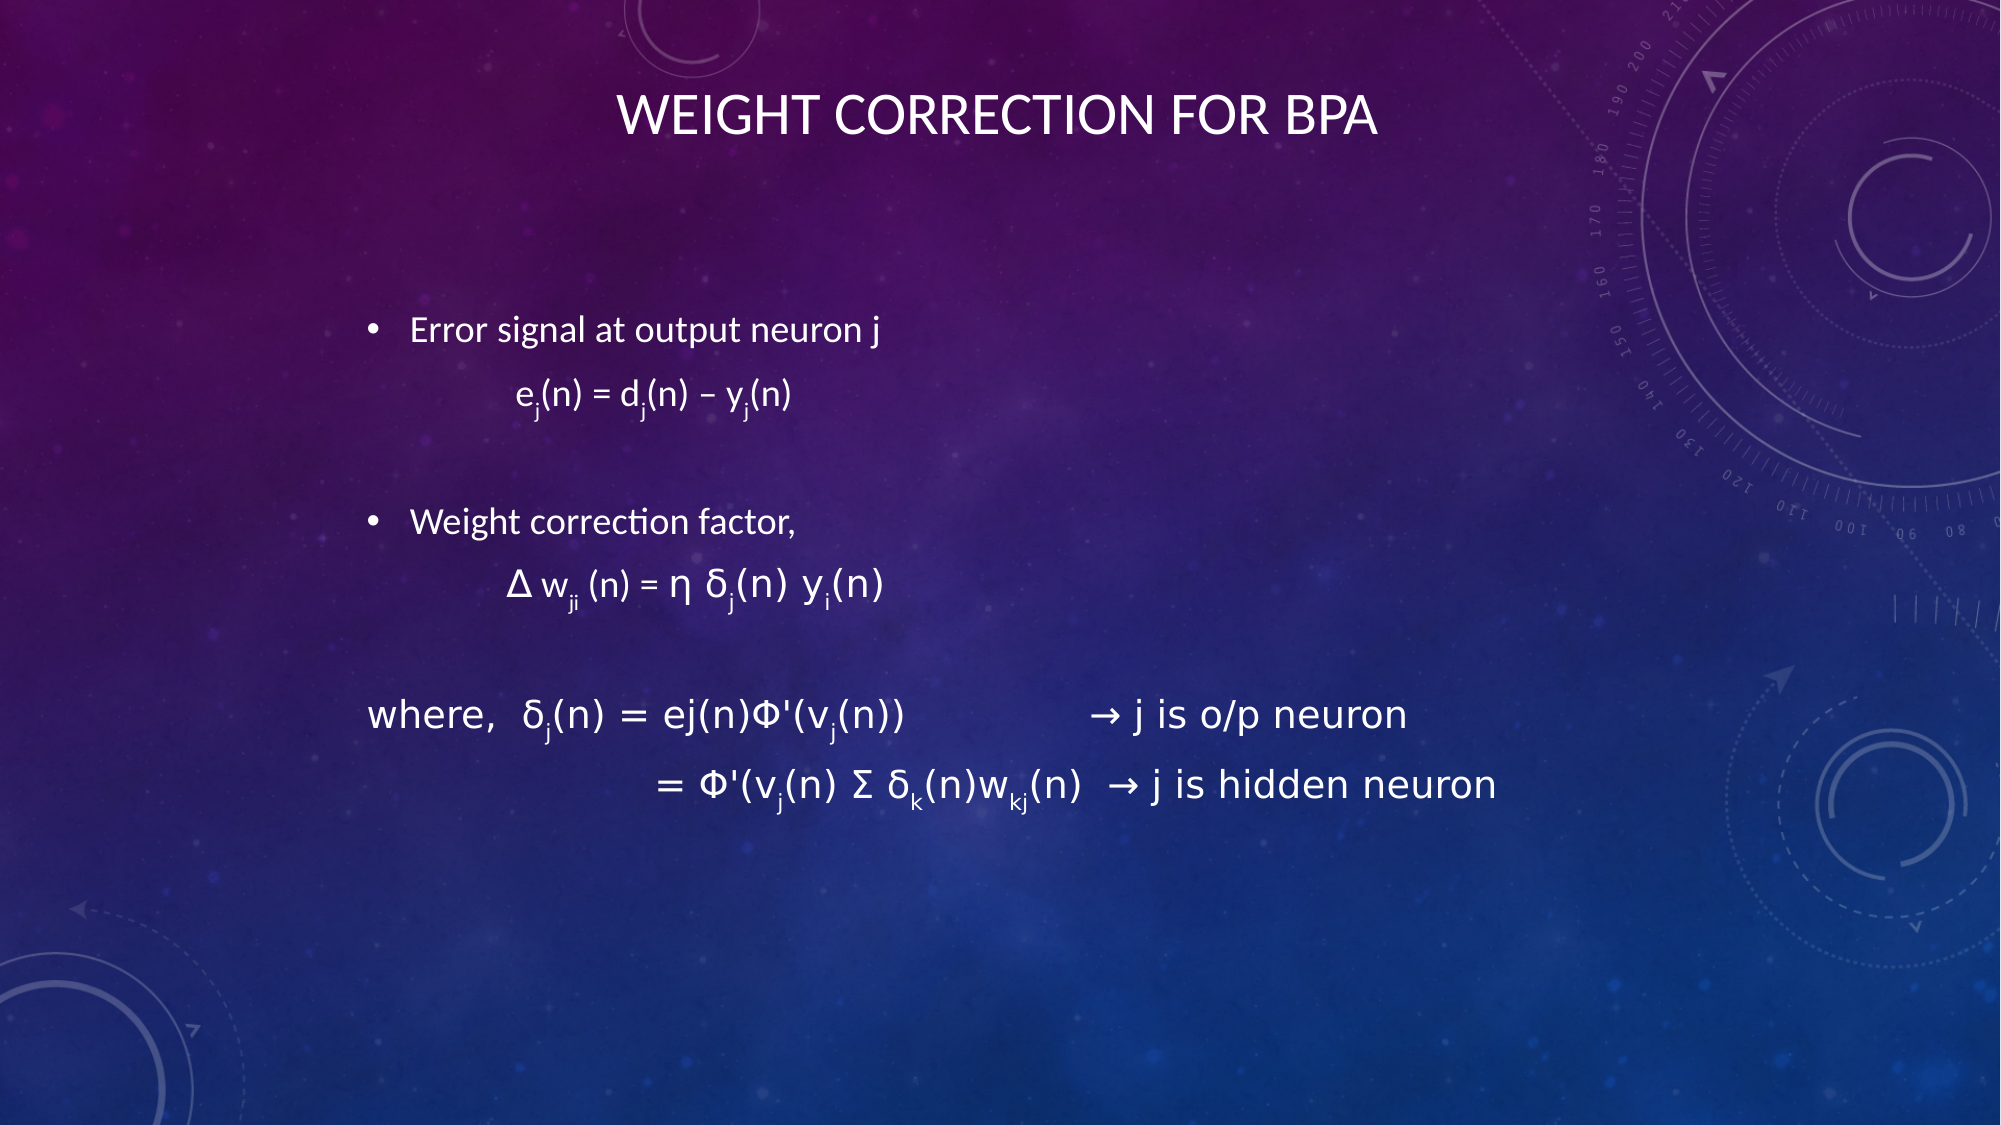

# Weight Correction for BPA

Error signal at output neuron j
                 ej(n) = dj(n) – yj(n)

Weight correction factor,
                ∆ wji (n) = η δj(n) yi(n)

where,  δj(n) = ej(n)Φ'(vj(n))               → j is o/p neuron
 = Φ'(vj(n) Σ δk(n)wkj(n)  → j is hidden neuron